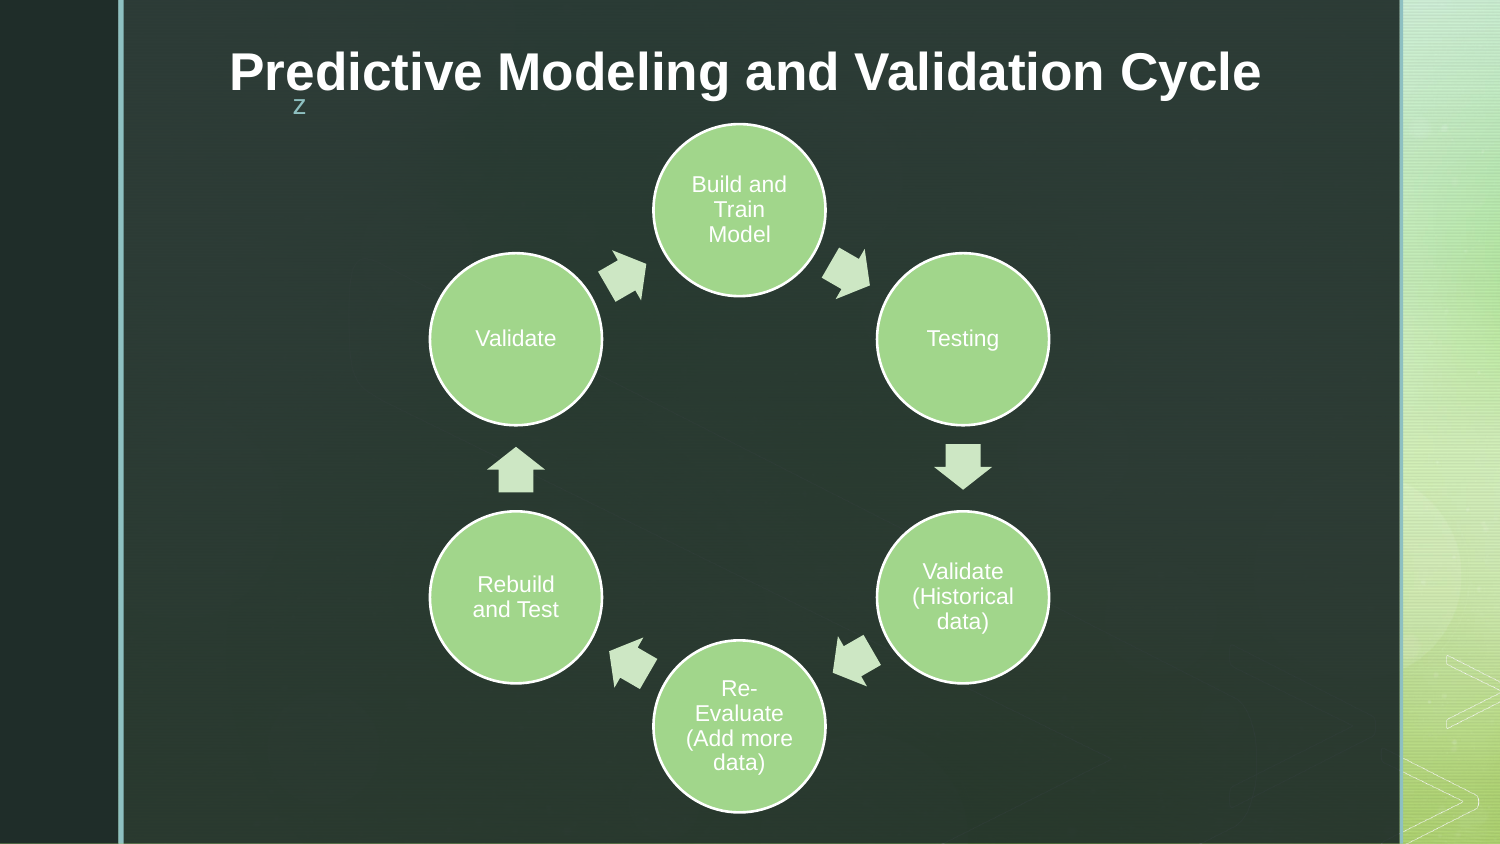

# Predictive Modeling and Validation Cycle
Build and Train Model

Testing

Validate (Historical data)

Re-Evaluate (Add more data)

Rebuild and Test

Validate